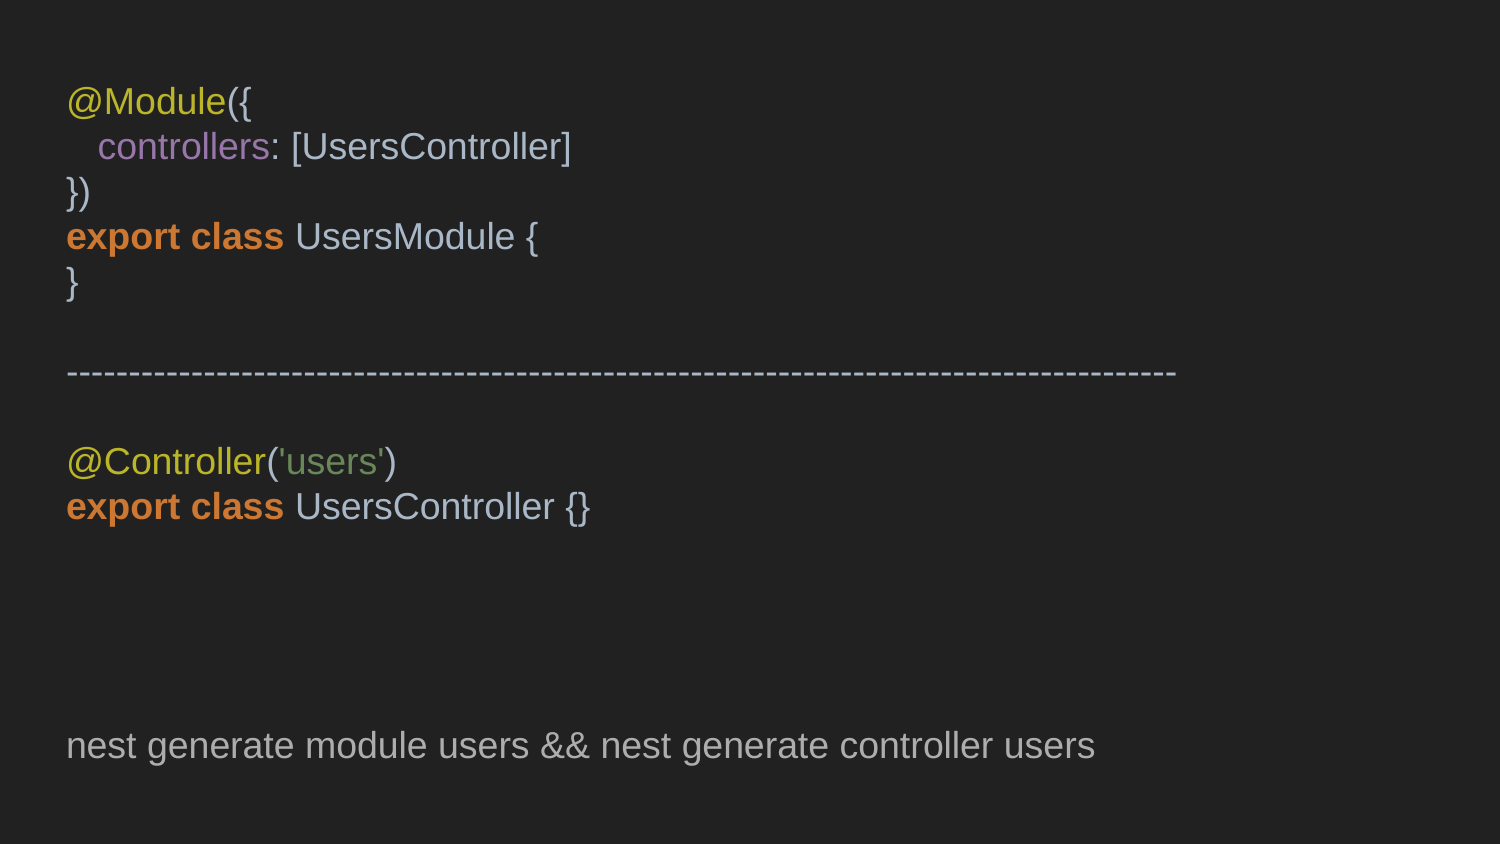

@Module({
   controllers: [UsersController]
})
export class UsersModule {
}

-----------------------------------------------------------------------------------------

@Controller('users')
export class UsersController {}

nest generate module users && nest generate controller users